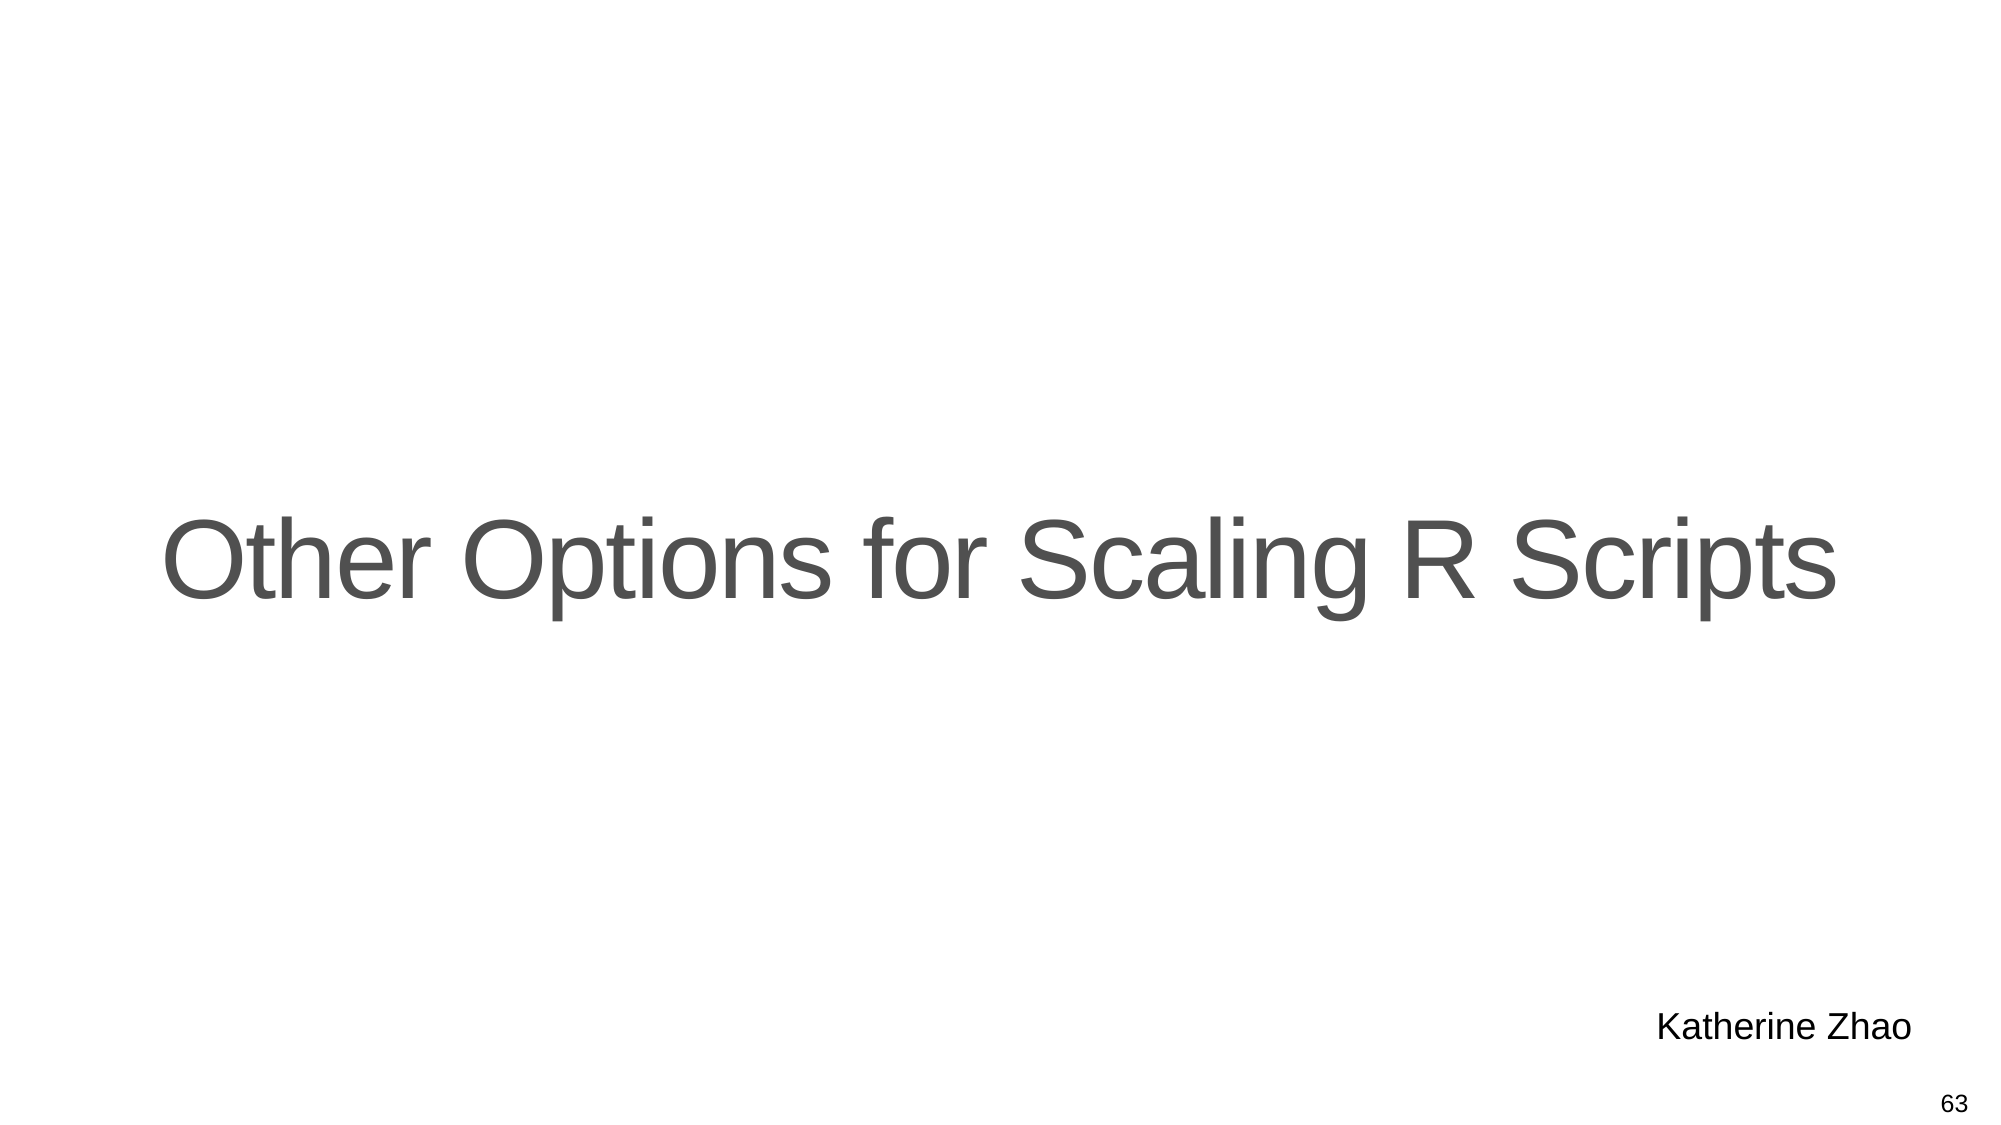

Other Options for Scaling R Scripts
Katherine Zhao
63